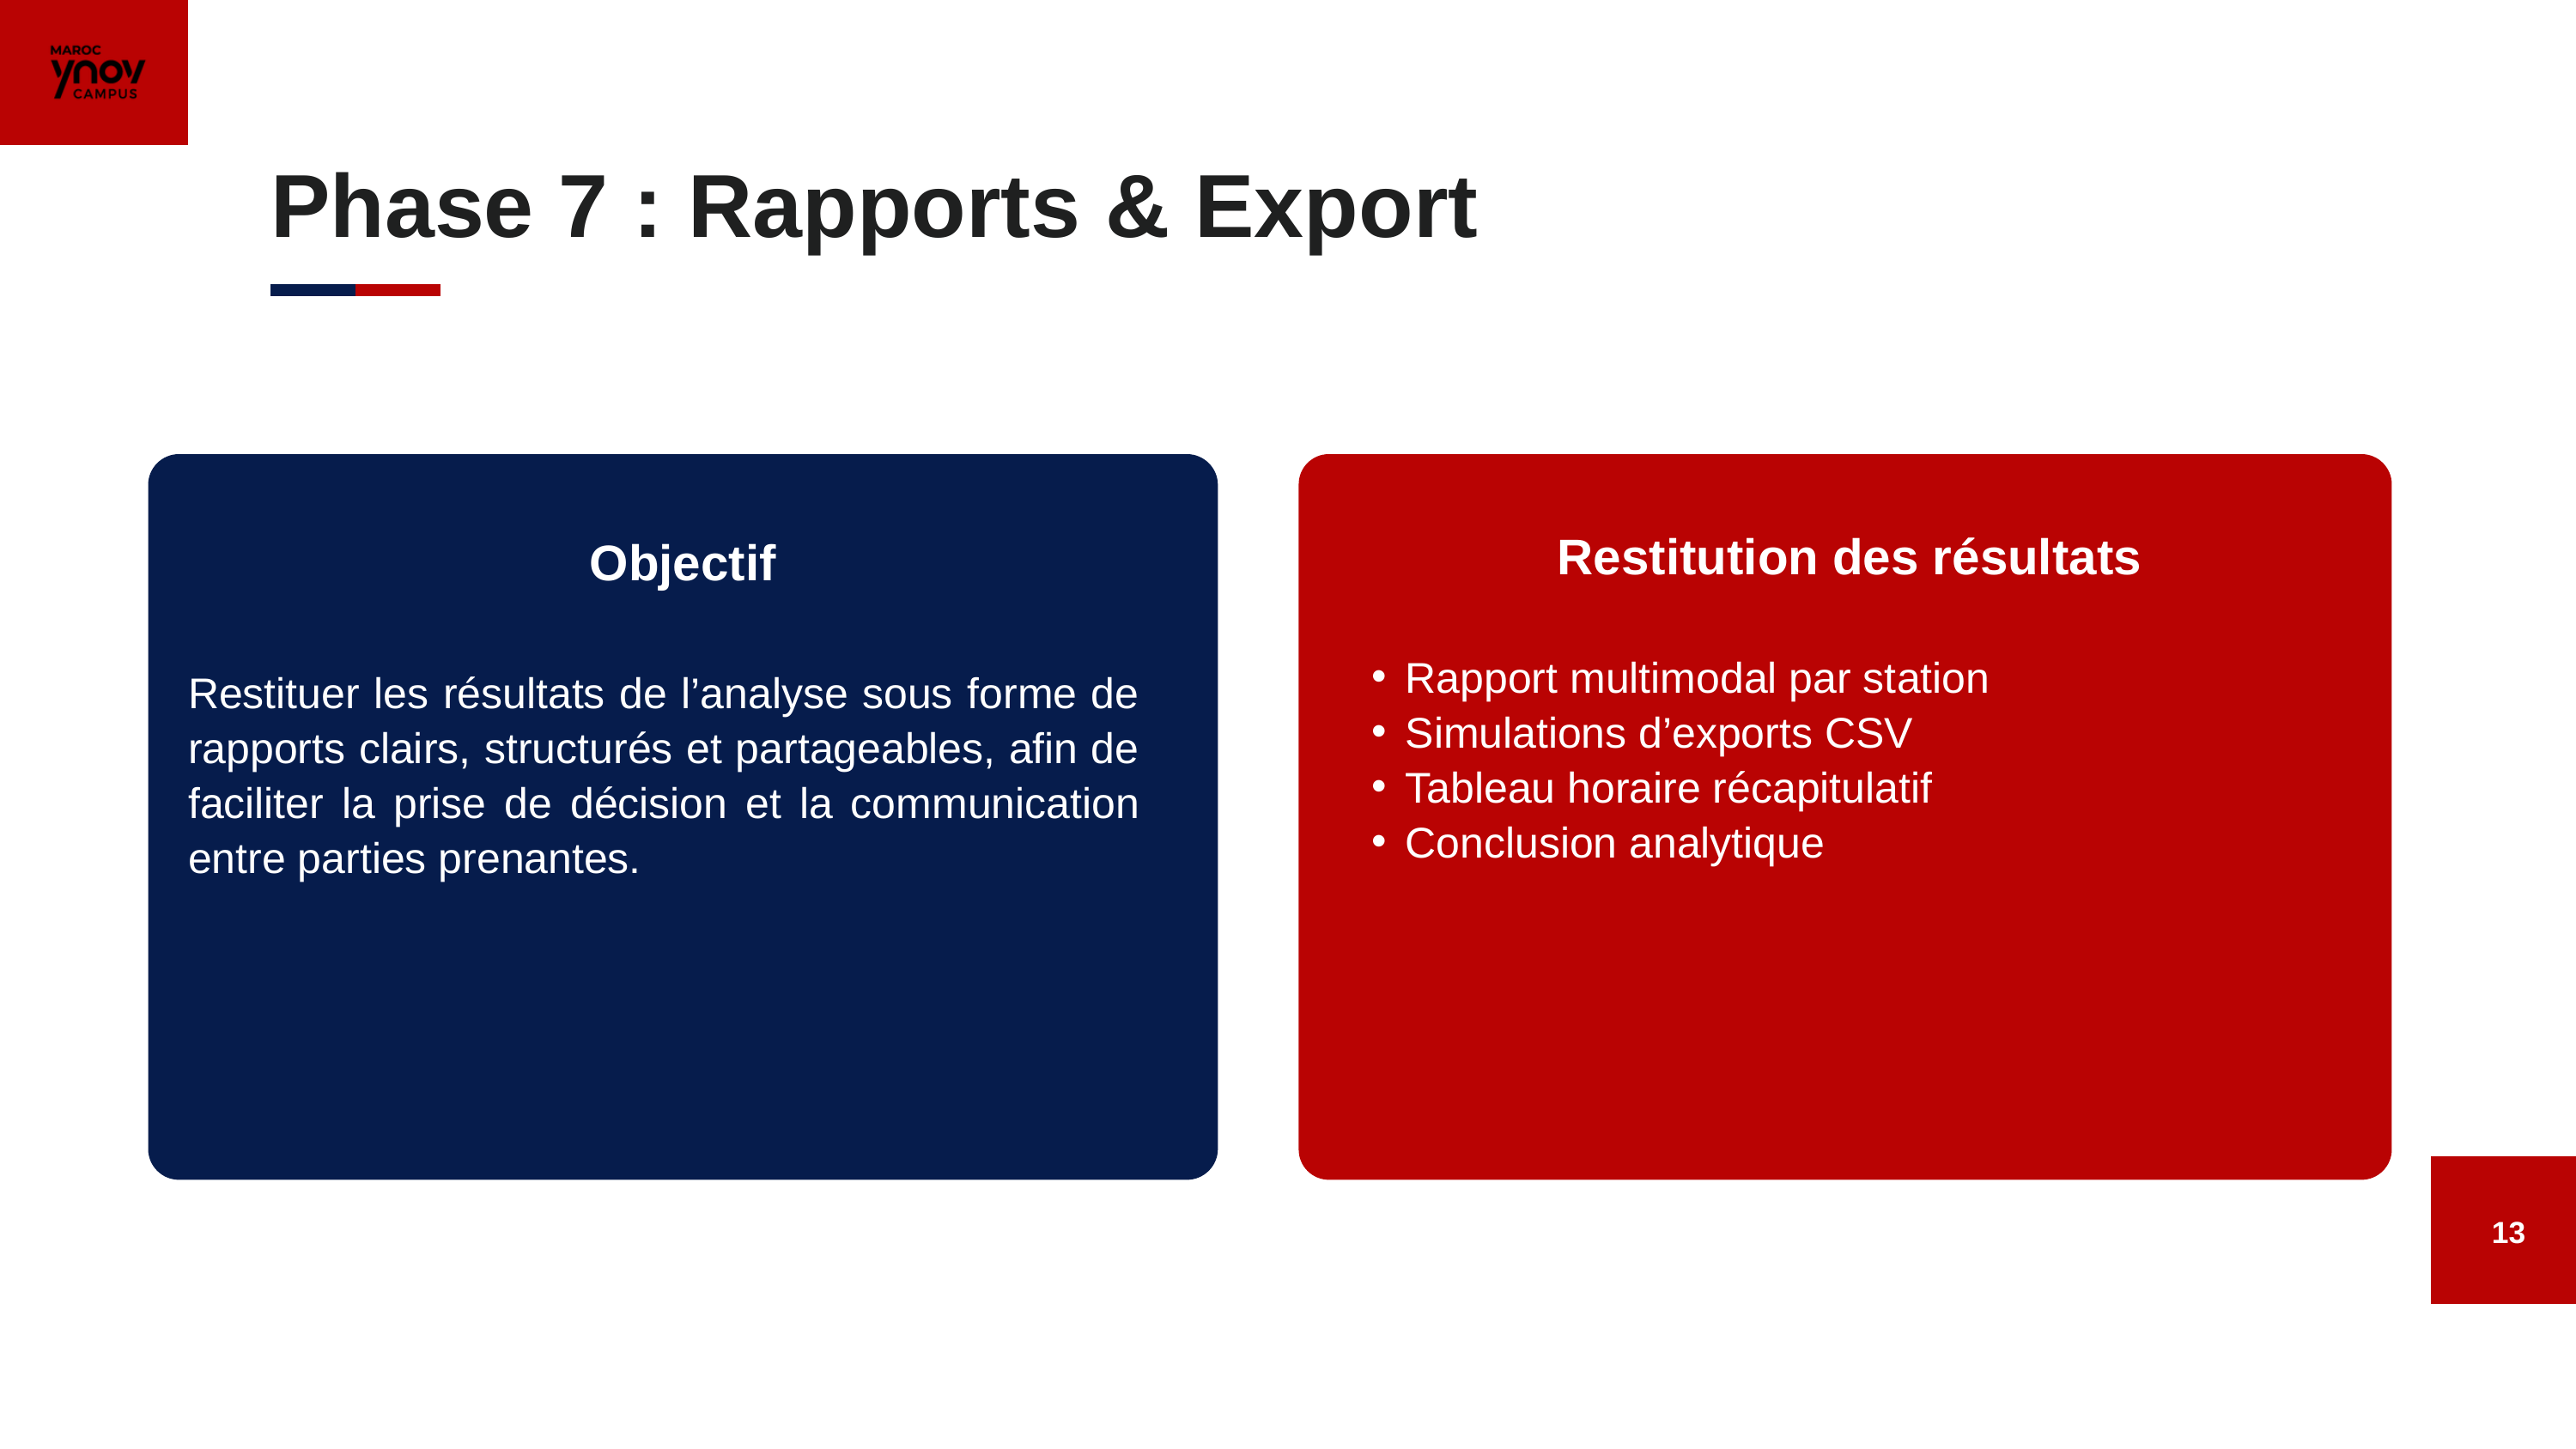

Phase 7 : Rapports & Export

Restitution des résultats
Objectif
Rapport multimodal par station
Simulations d’exports CSV
Tableau horaire récapitulatif
Conclusion analytique
Restituer les résultats de l’analyse sous forme de rapports clairs, structurés et partageables, afin de faciliter la prise de décision et la communication entre parties prenantes.

13